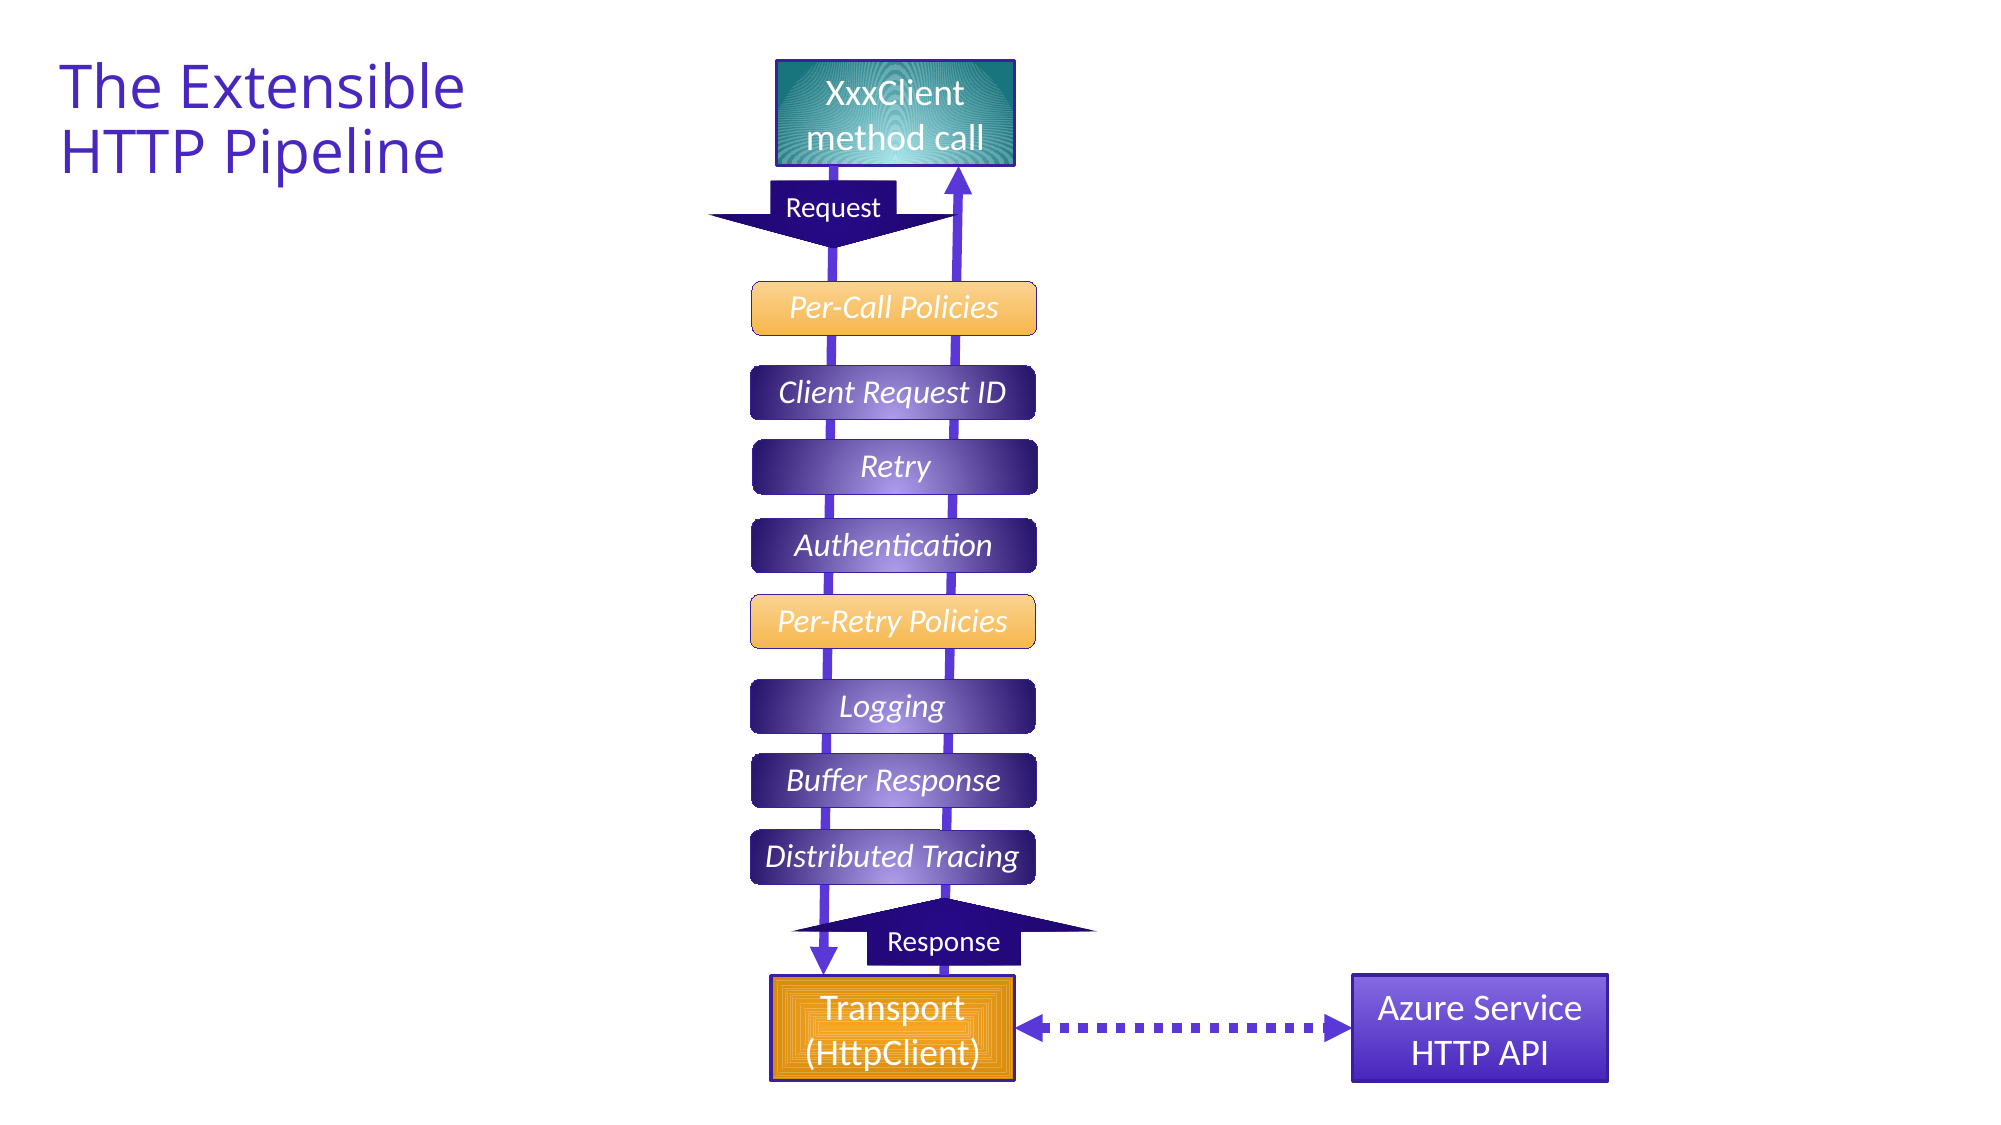

# The Extensible HTTP Pipeline
XxxClient
method call
Request
Per-Call Policies
Client Request ID
Retry
Authentication
Per-Retry Policies
Logging
Buffer Response
Distributed Tracing
Response
Transport
(HttpClient)
Azure Service HTTP API